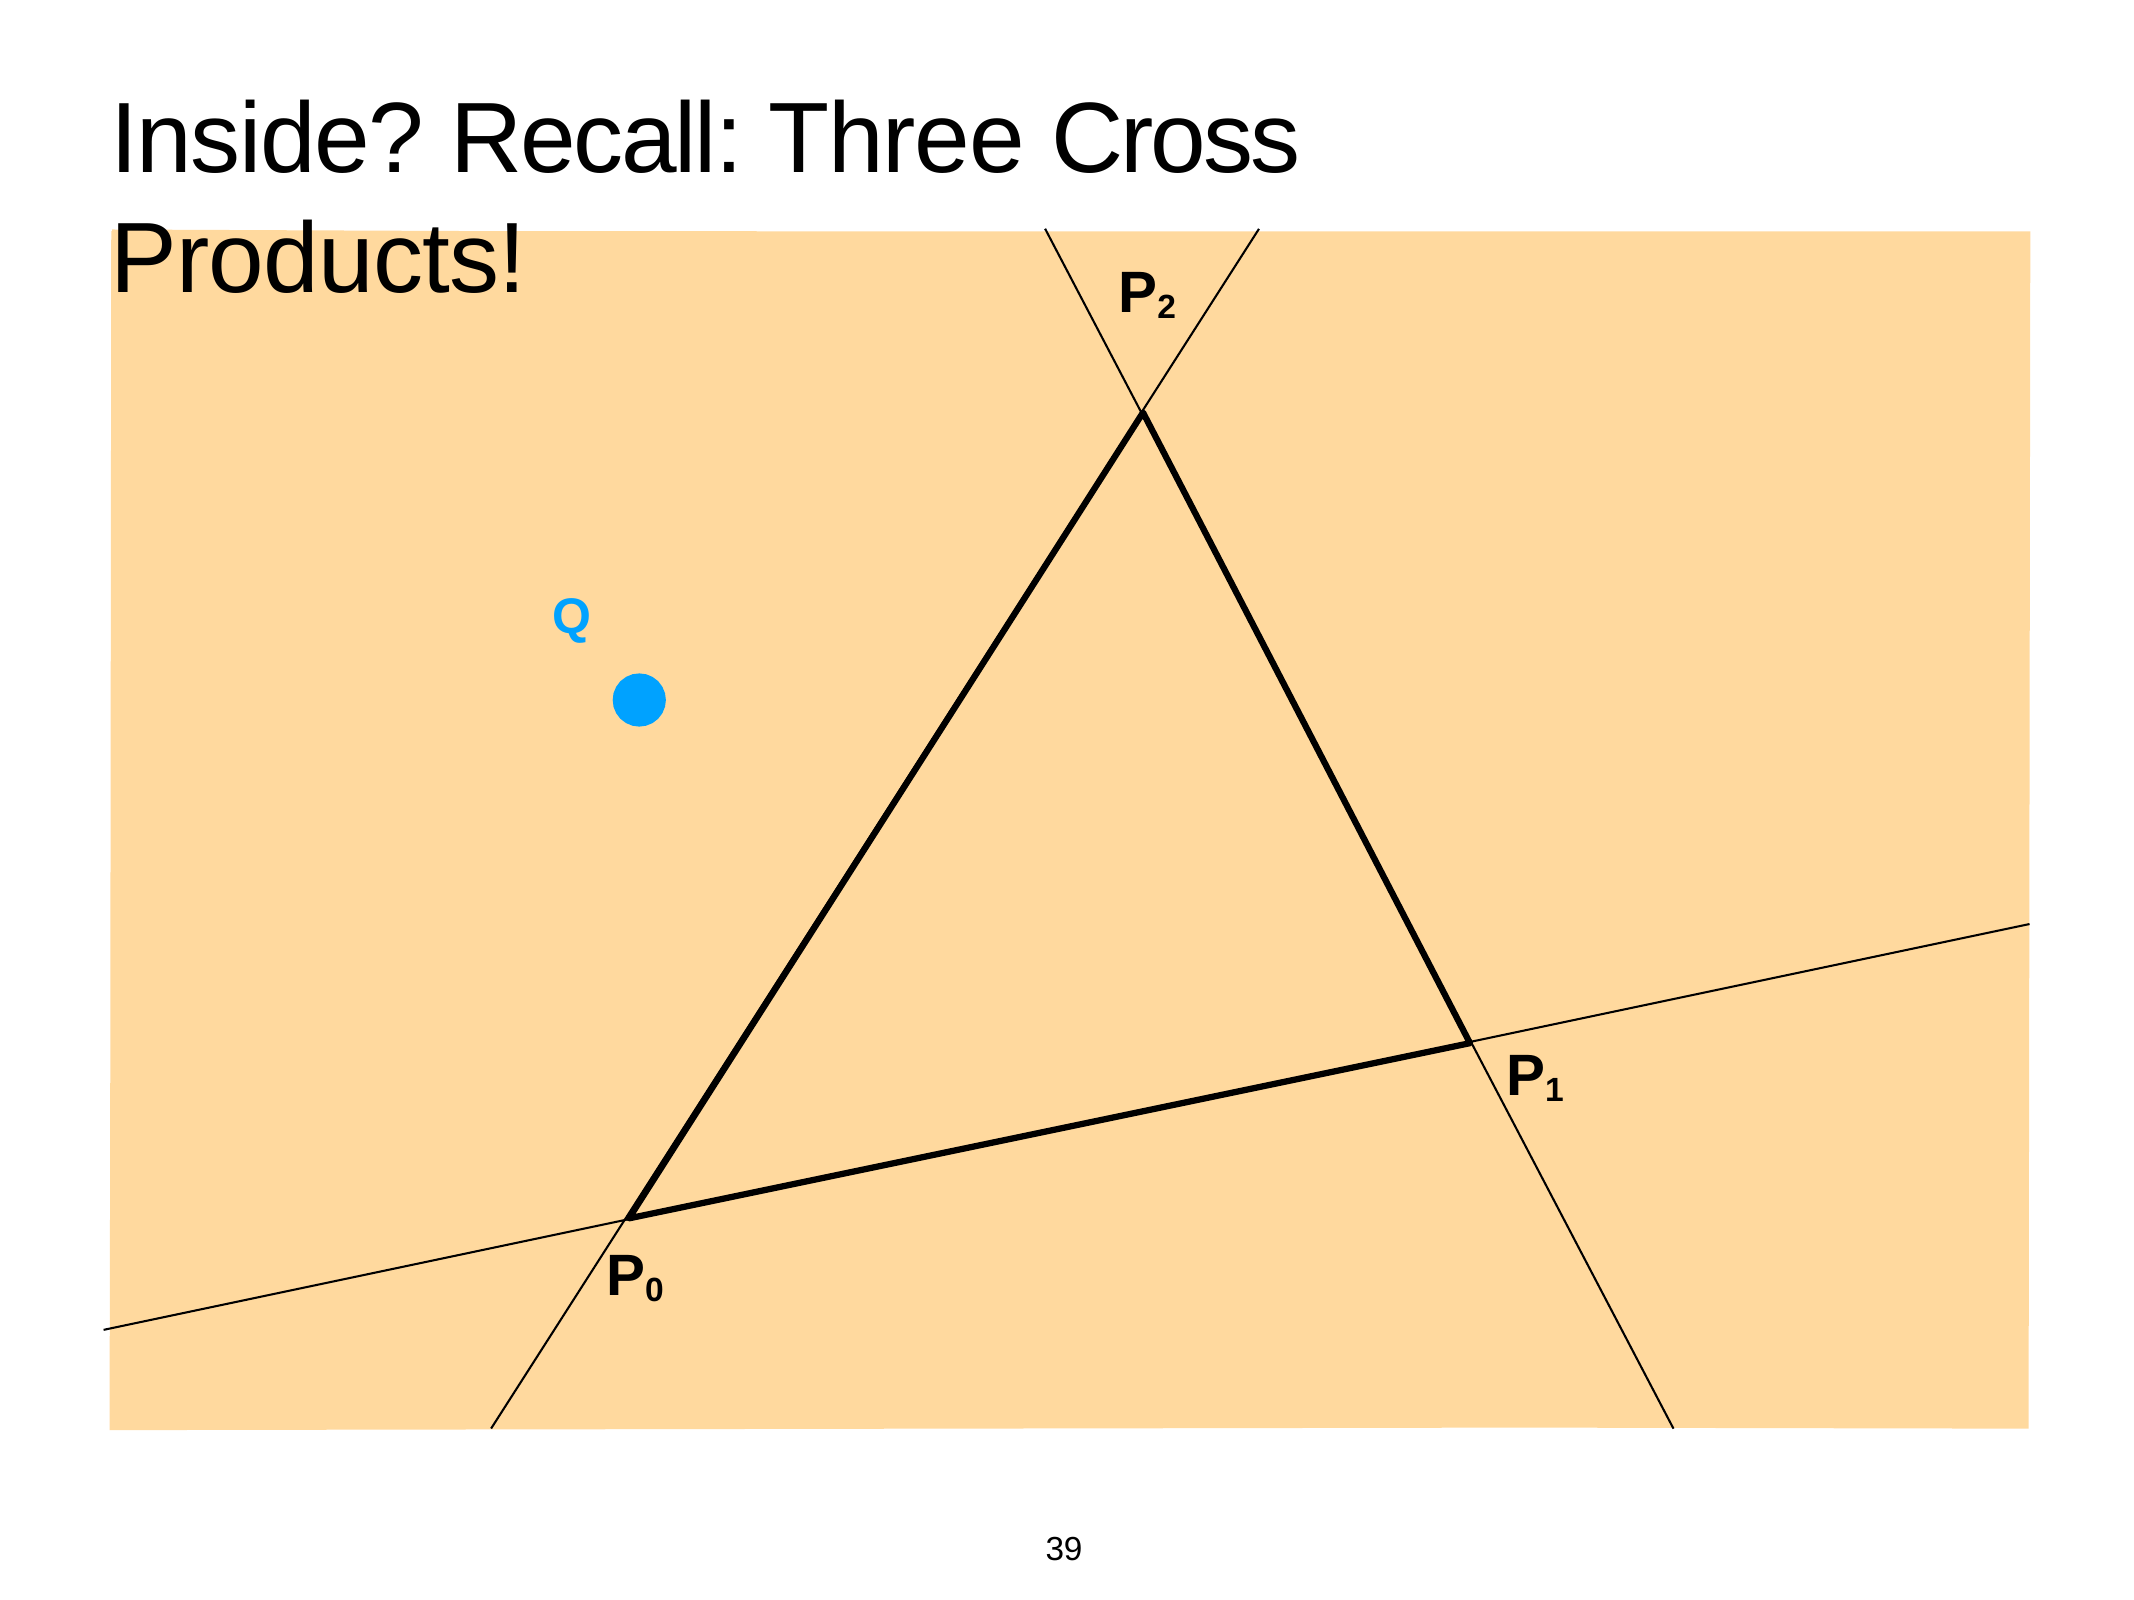

# Inside? Recall: Three Cross Products!

P2
Q
P1
P0
39